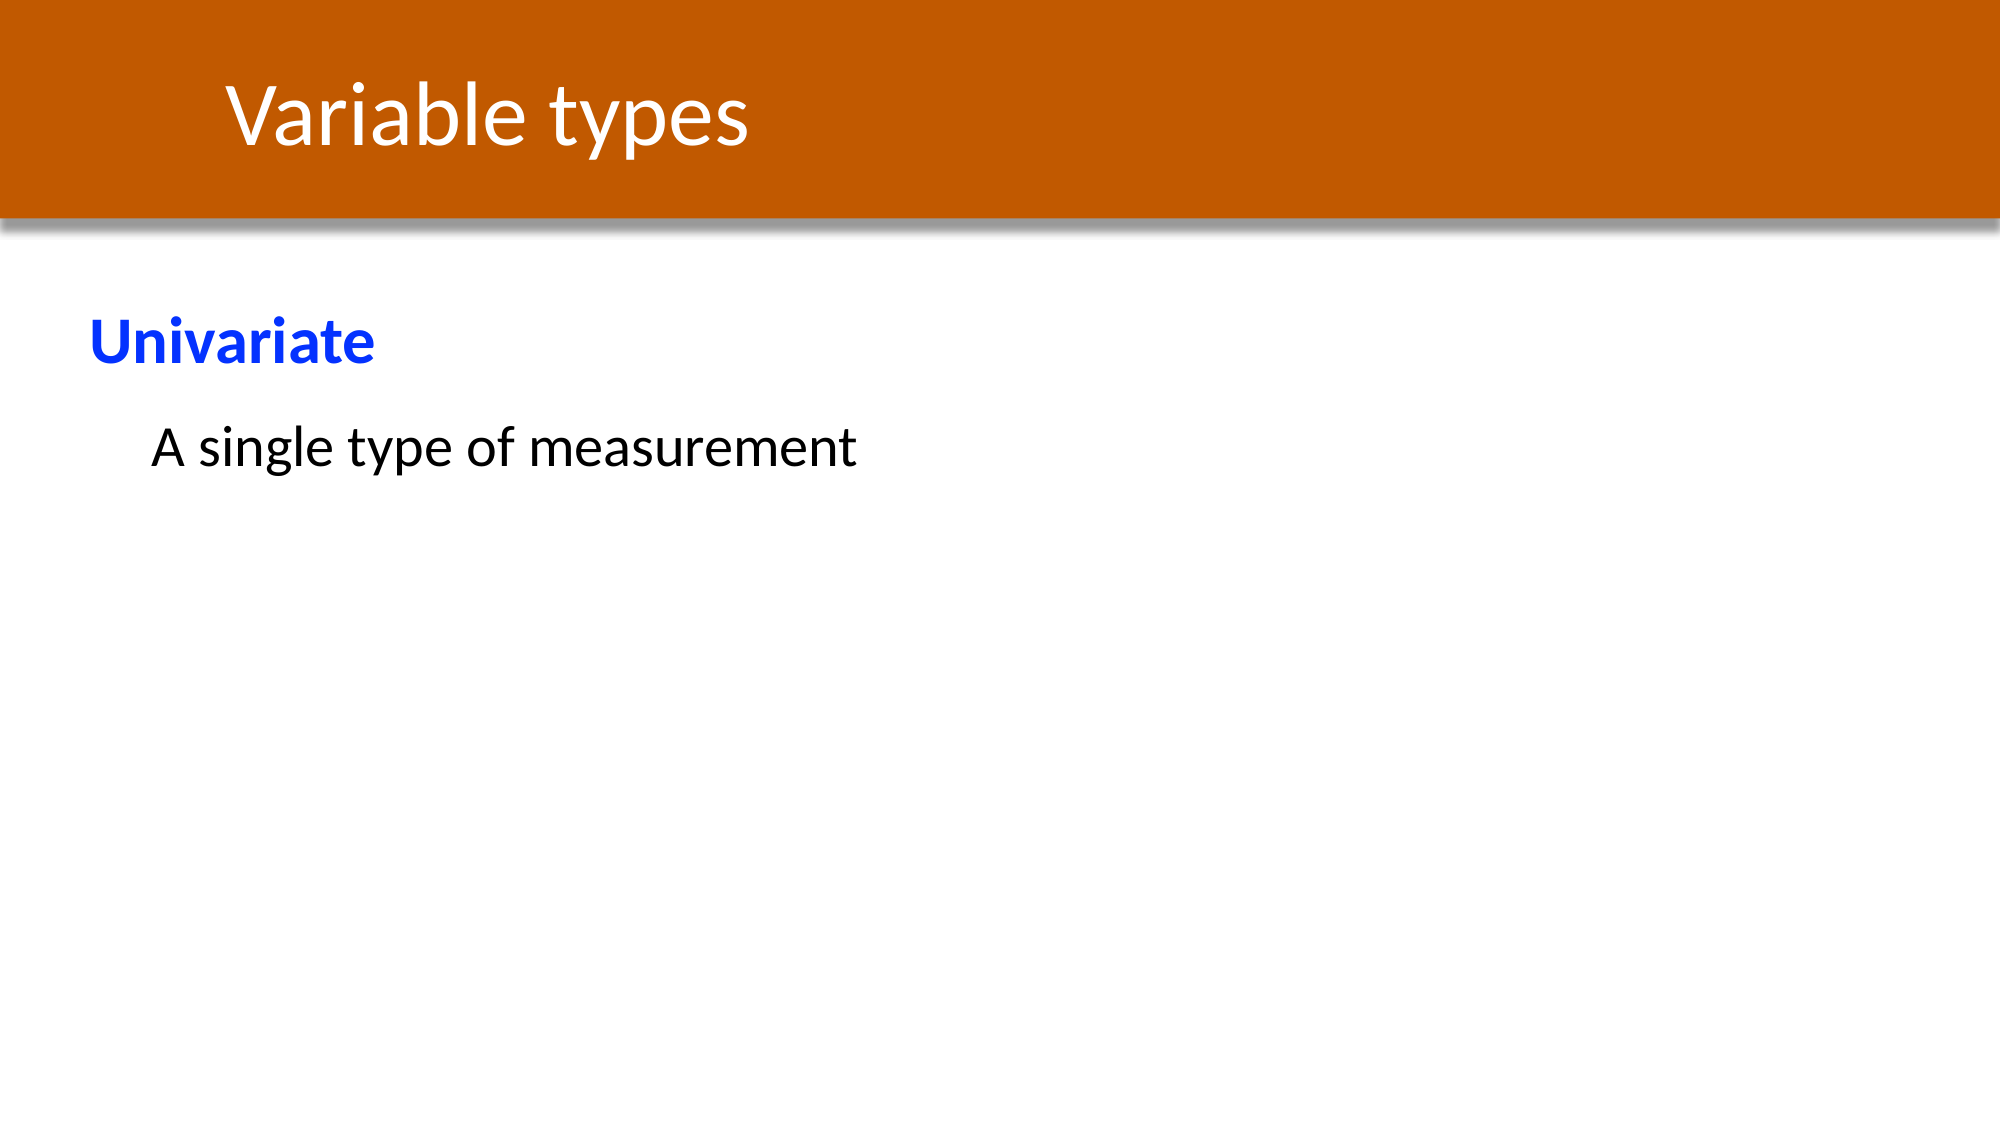

Variable types
Univariate
A single type of measurement